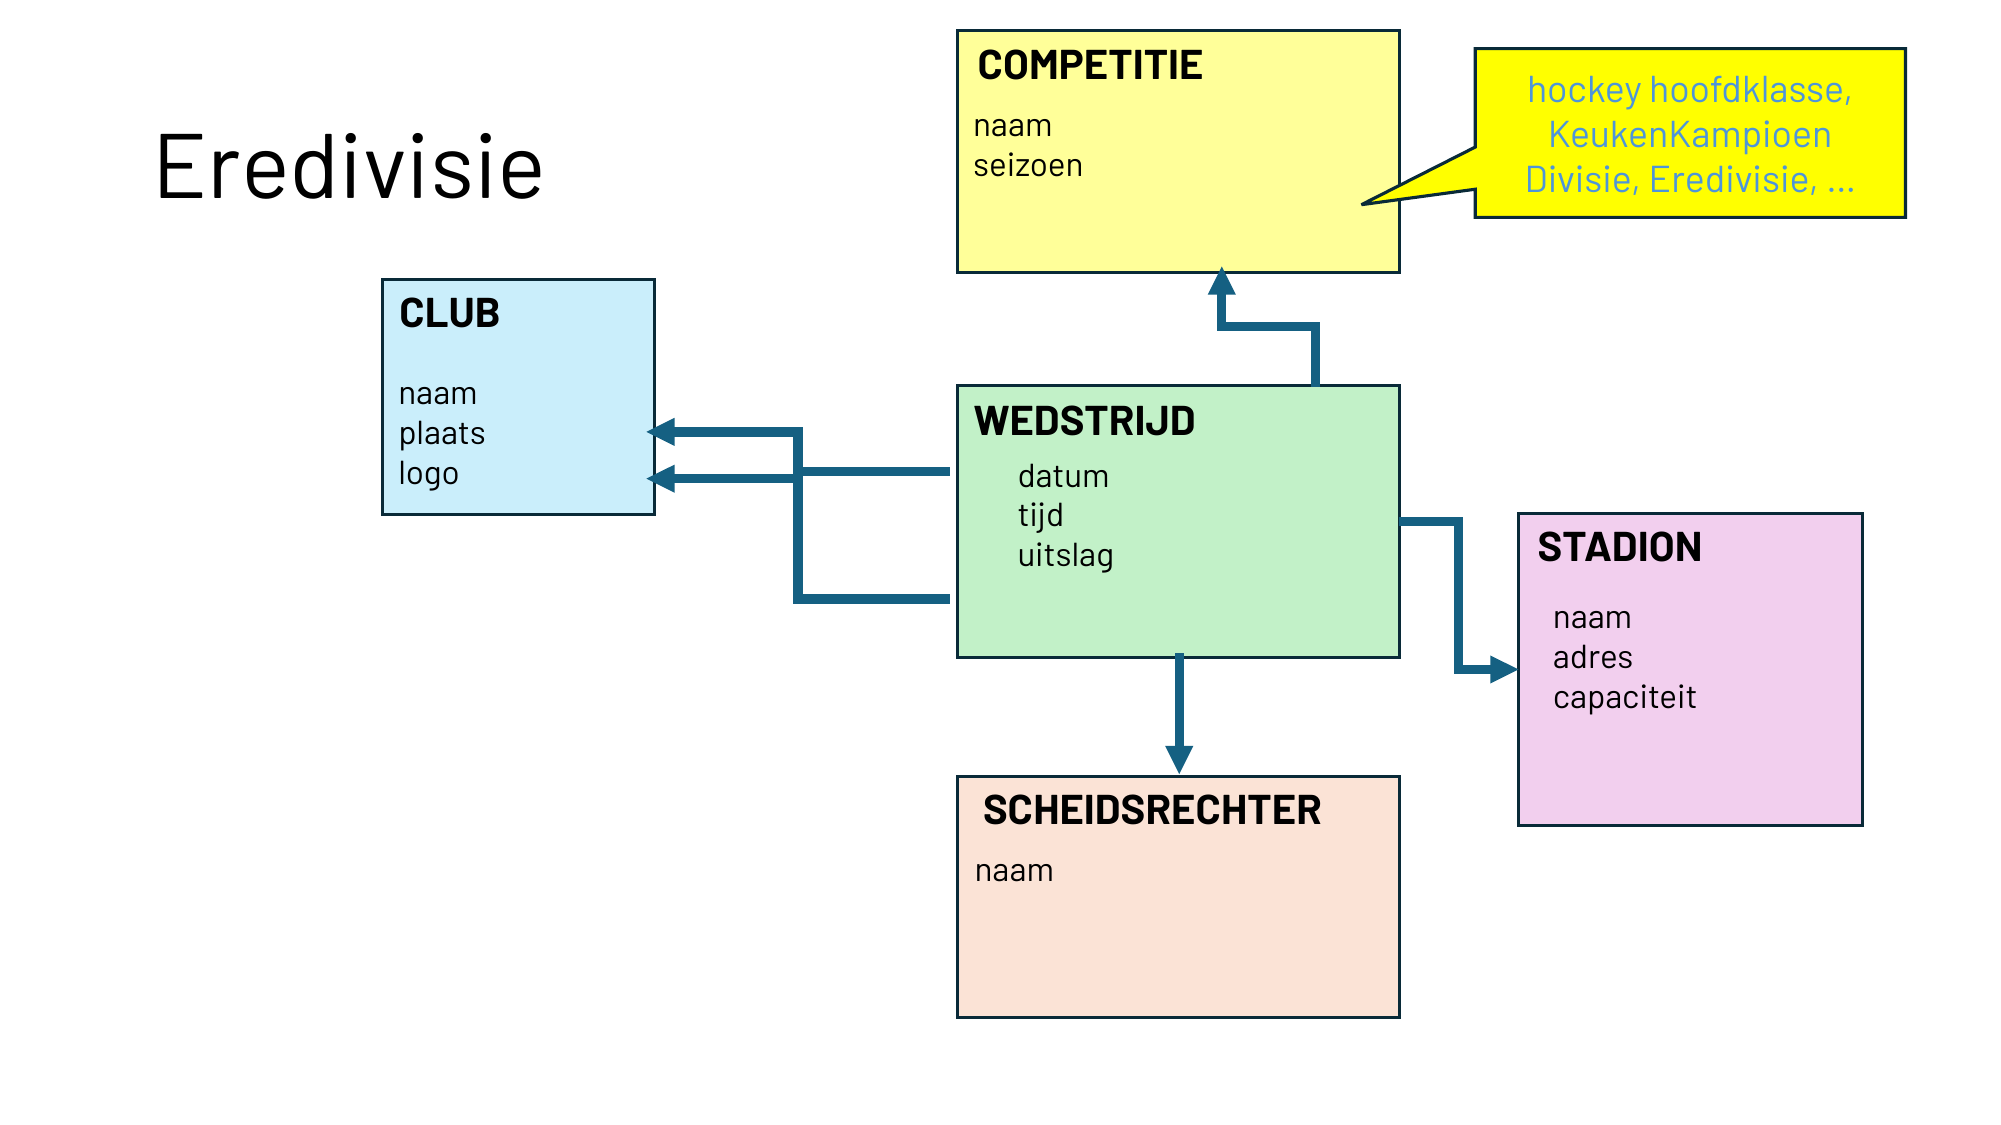

COMPETITIE

hockey hoofdklasse, KeukenKampioen Divisie, Eredivisie, …
# Eredivisie

naam
seizoen

CLUB

naam
plaats
logo

WEDSTRIJD

datum
tijd
uitslag

STADION

naam
adres
capaciteit

SCHEIDSRECHTER

naam